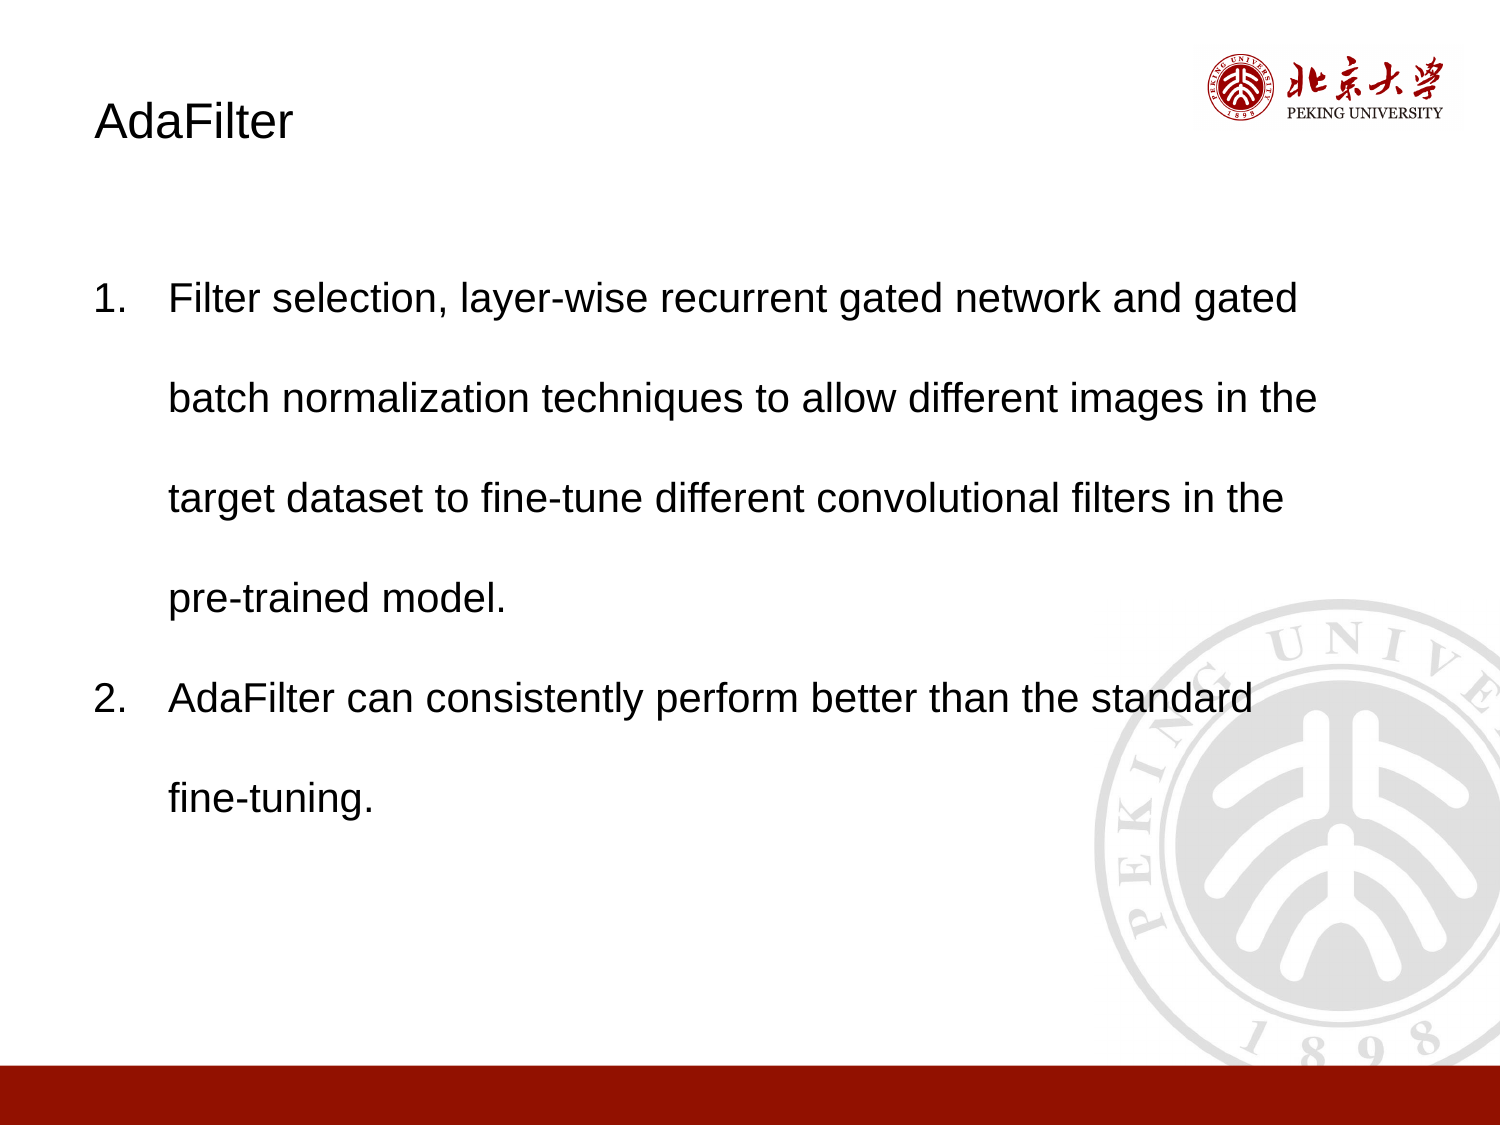

AdaFilter
Filter selection, layer-wise recurrent gated network and gated batch normalization techniques to allow different images in the target dataset to fine-tune different convolutional filters in the pre-trained model.
AdaFilter can consistently perform better than the standard fine-tuning.